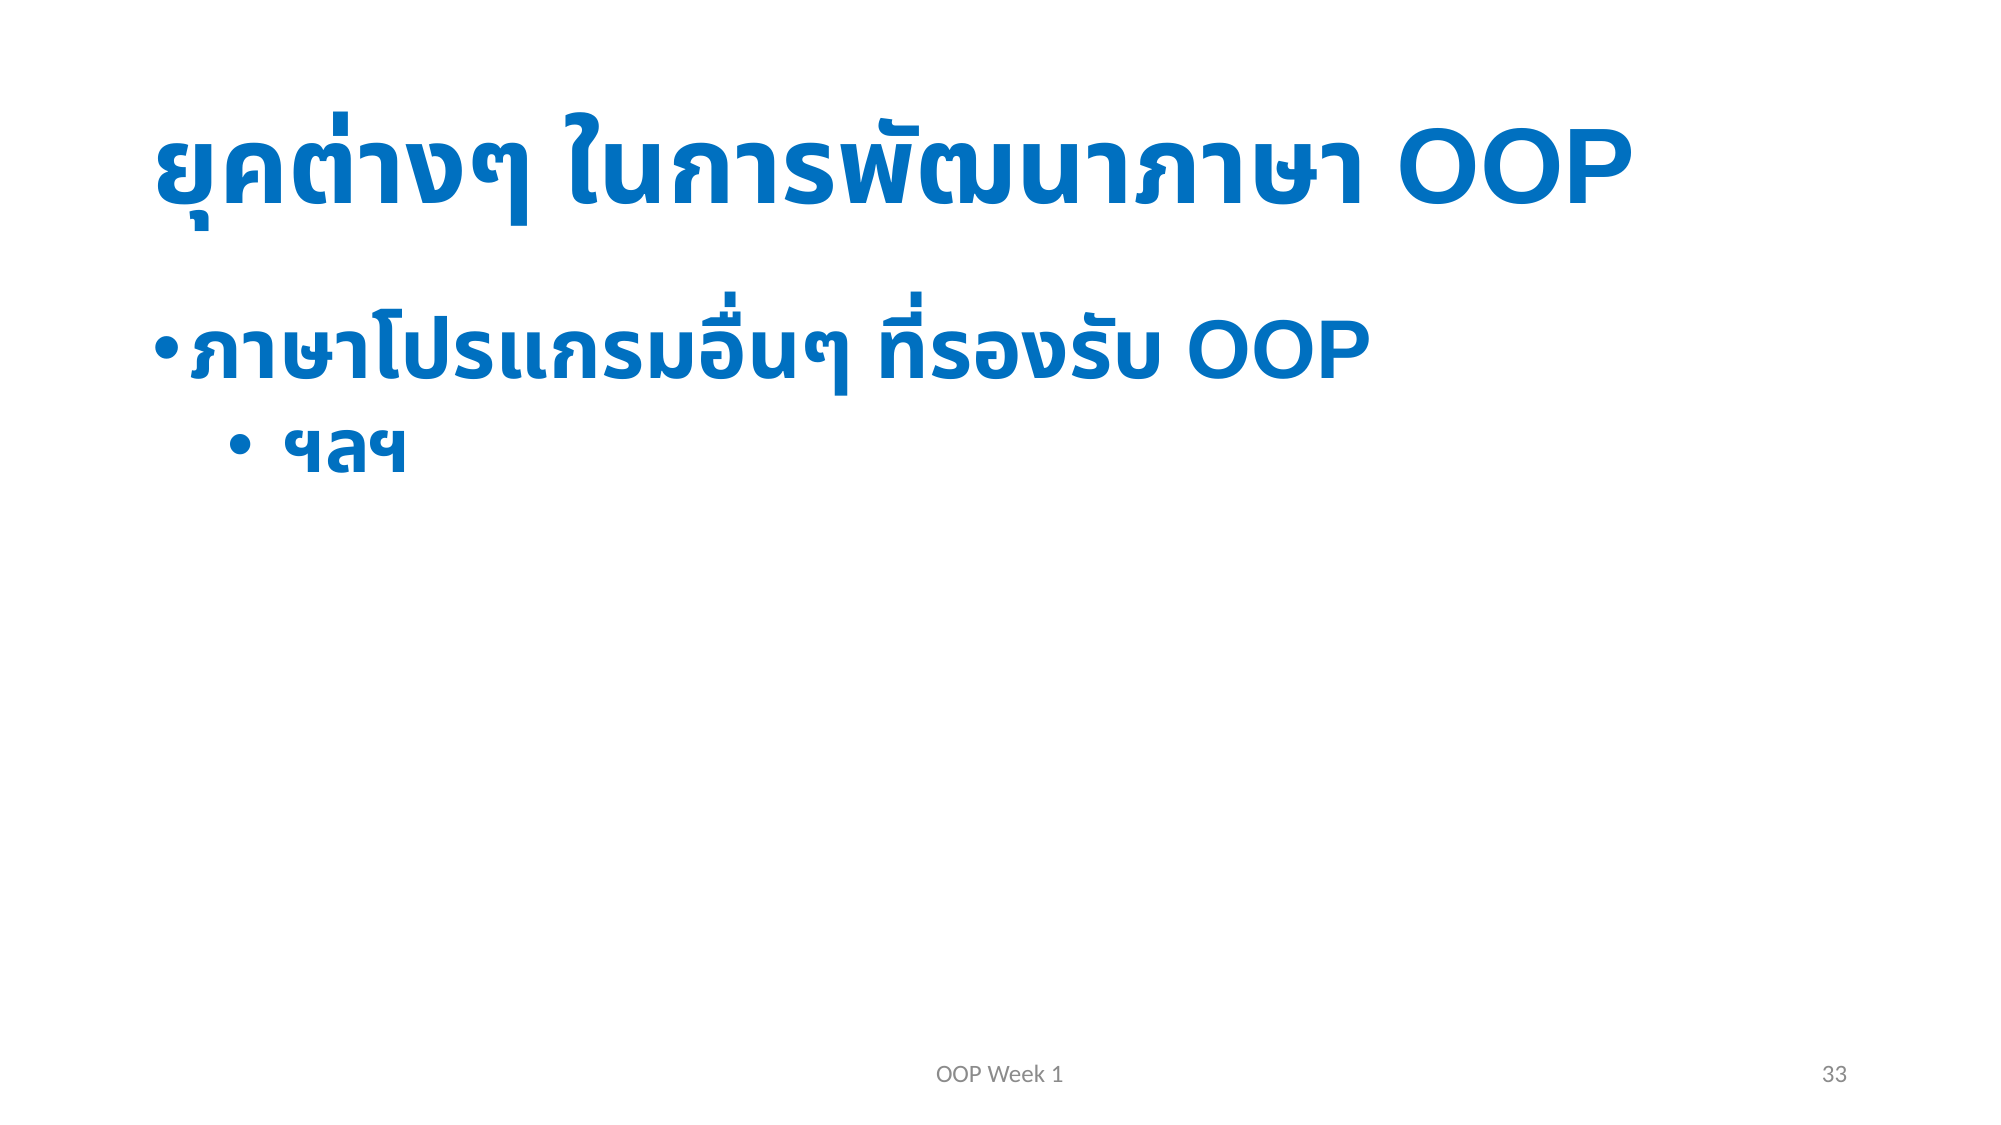

# ยุคต่างๆ ในการพัฒนาภาษา OOP
ภาษาโปรแกรมอื่นๆ ที่รองรับ OOP
 ฯลฯ

OOP Week 1
33